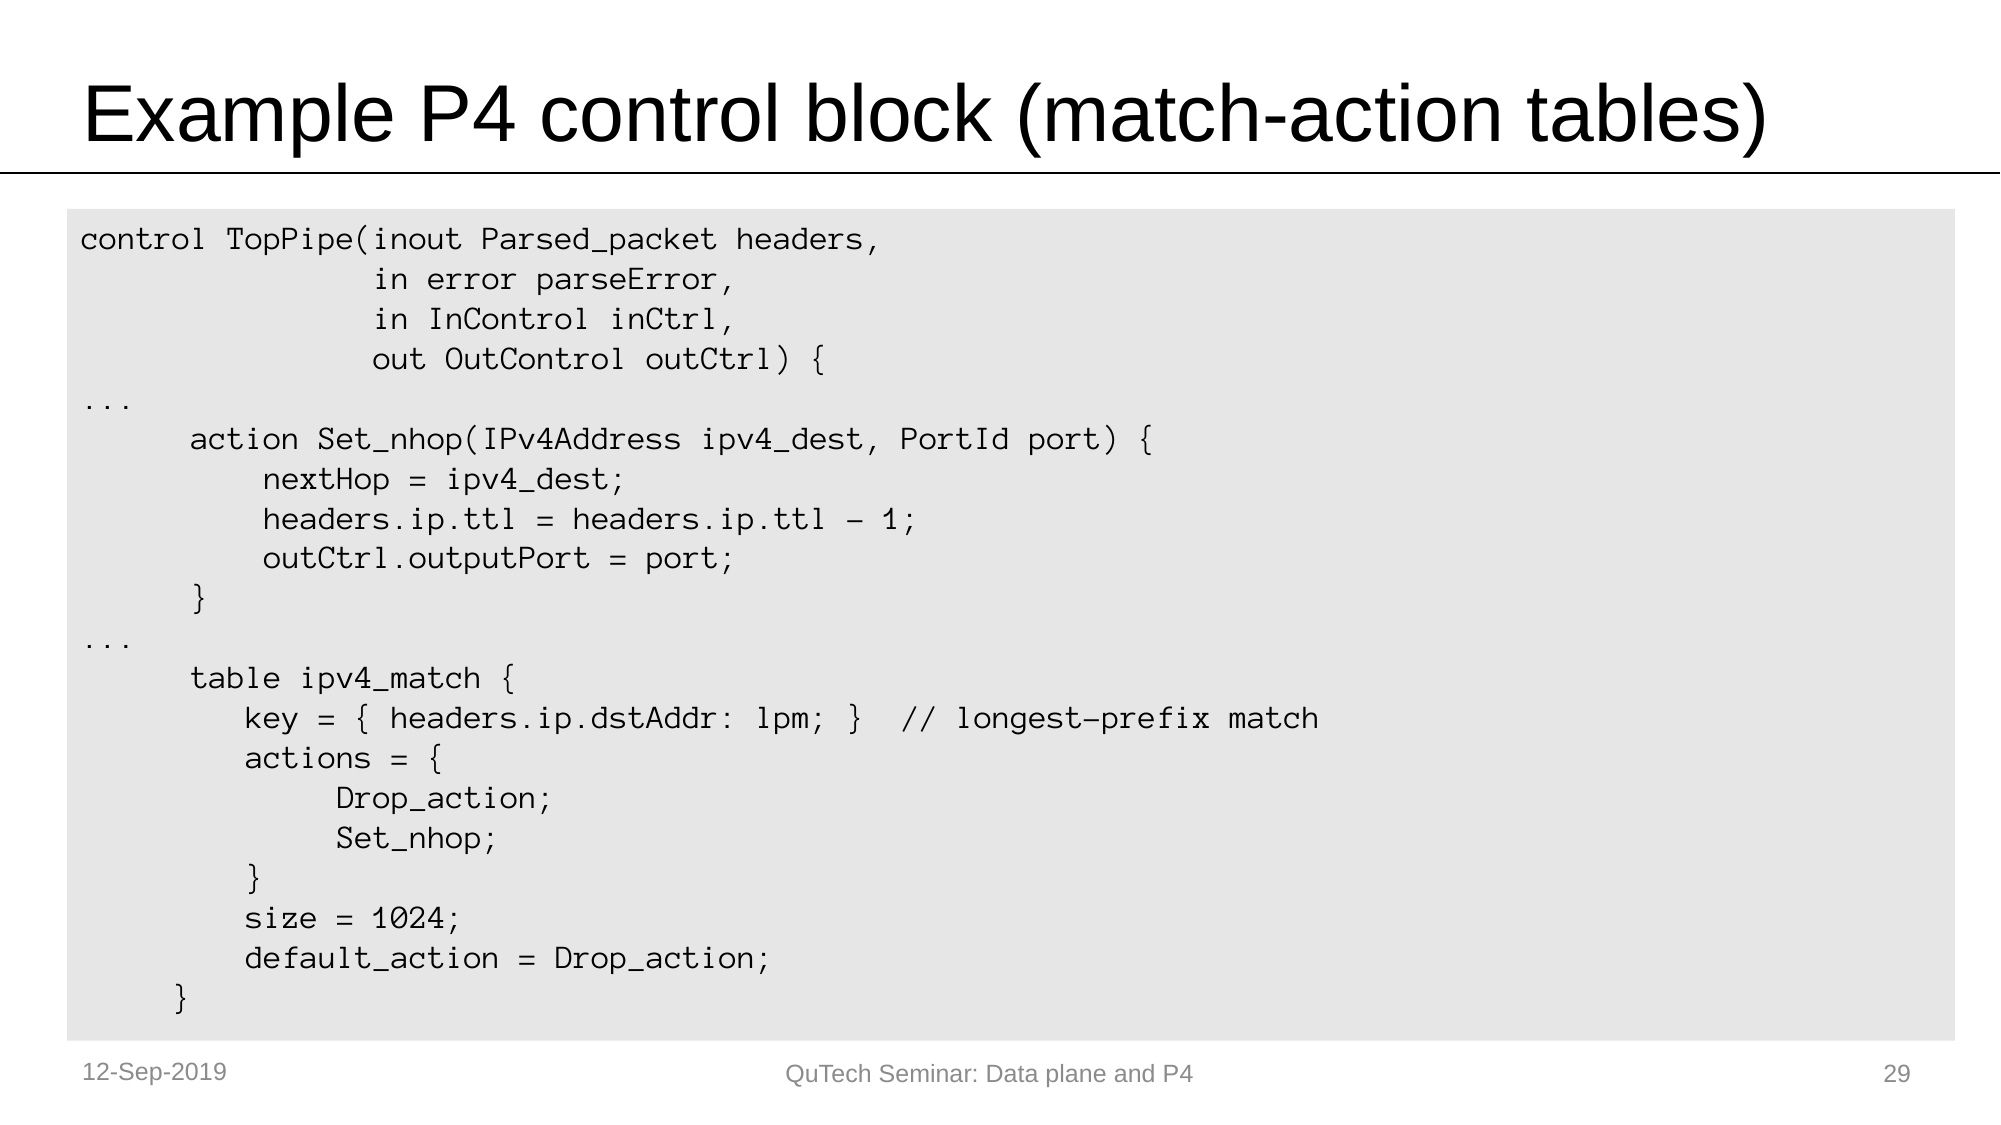

# Example P4 control block (match-action tables)
control TopPipe(inout Parsed_packet headers,
                in error parseError,
                in InControl inCtrl,
                out OutControl outCtrl) {
...
      action Set_nhop(IPv4Address ipv4_dest, PortId port) {
          nextHop = ipv4_dest;
          headers.ip.ttl = headers.ip.ttl - 1;
          outCtrl.outputPort = port;
      }
...
      table ipv4_match {
         key = { headers.ip.dstAddr: lpm; }  // longest-prefix match
         actions = {
              Drop_action;
              Set_nhop;
         }
         size = 1024;
         default_action = Drop_action;
     }
12-Sep-2019
QuTech Seminar: Data plane and P4
29